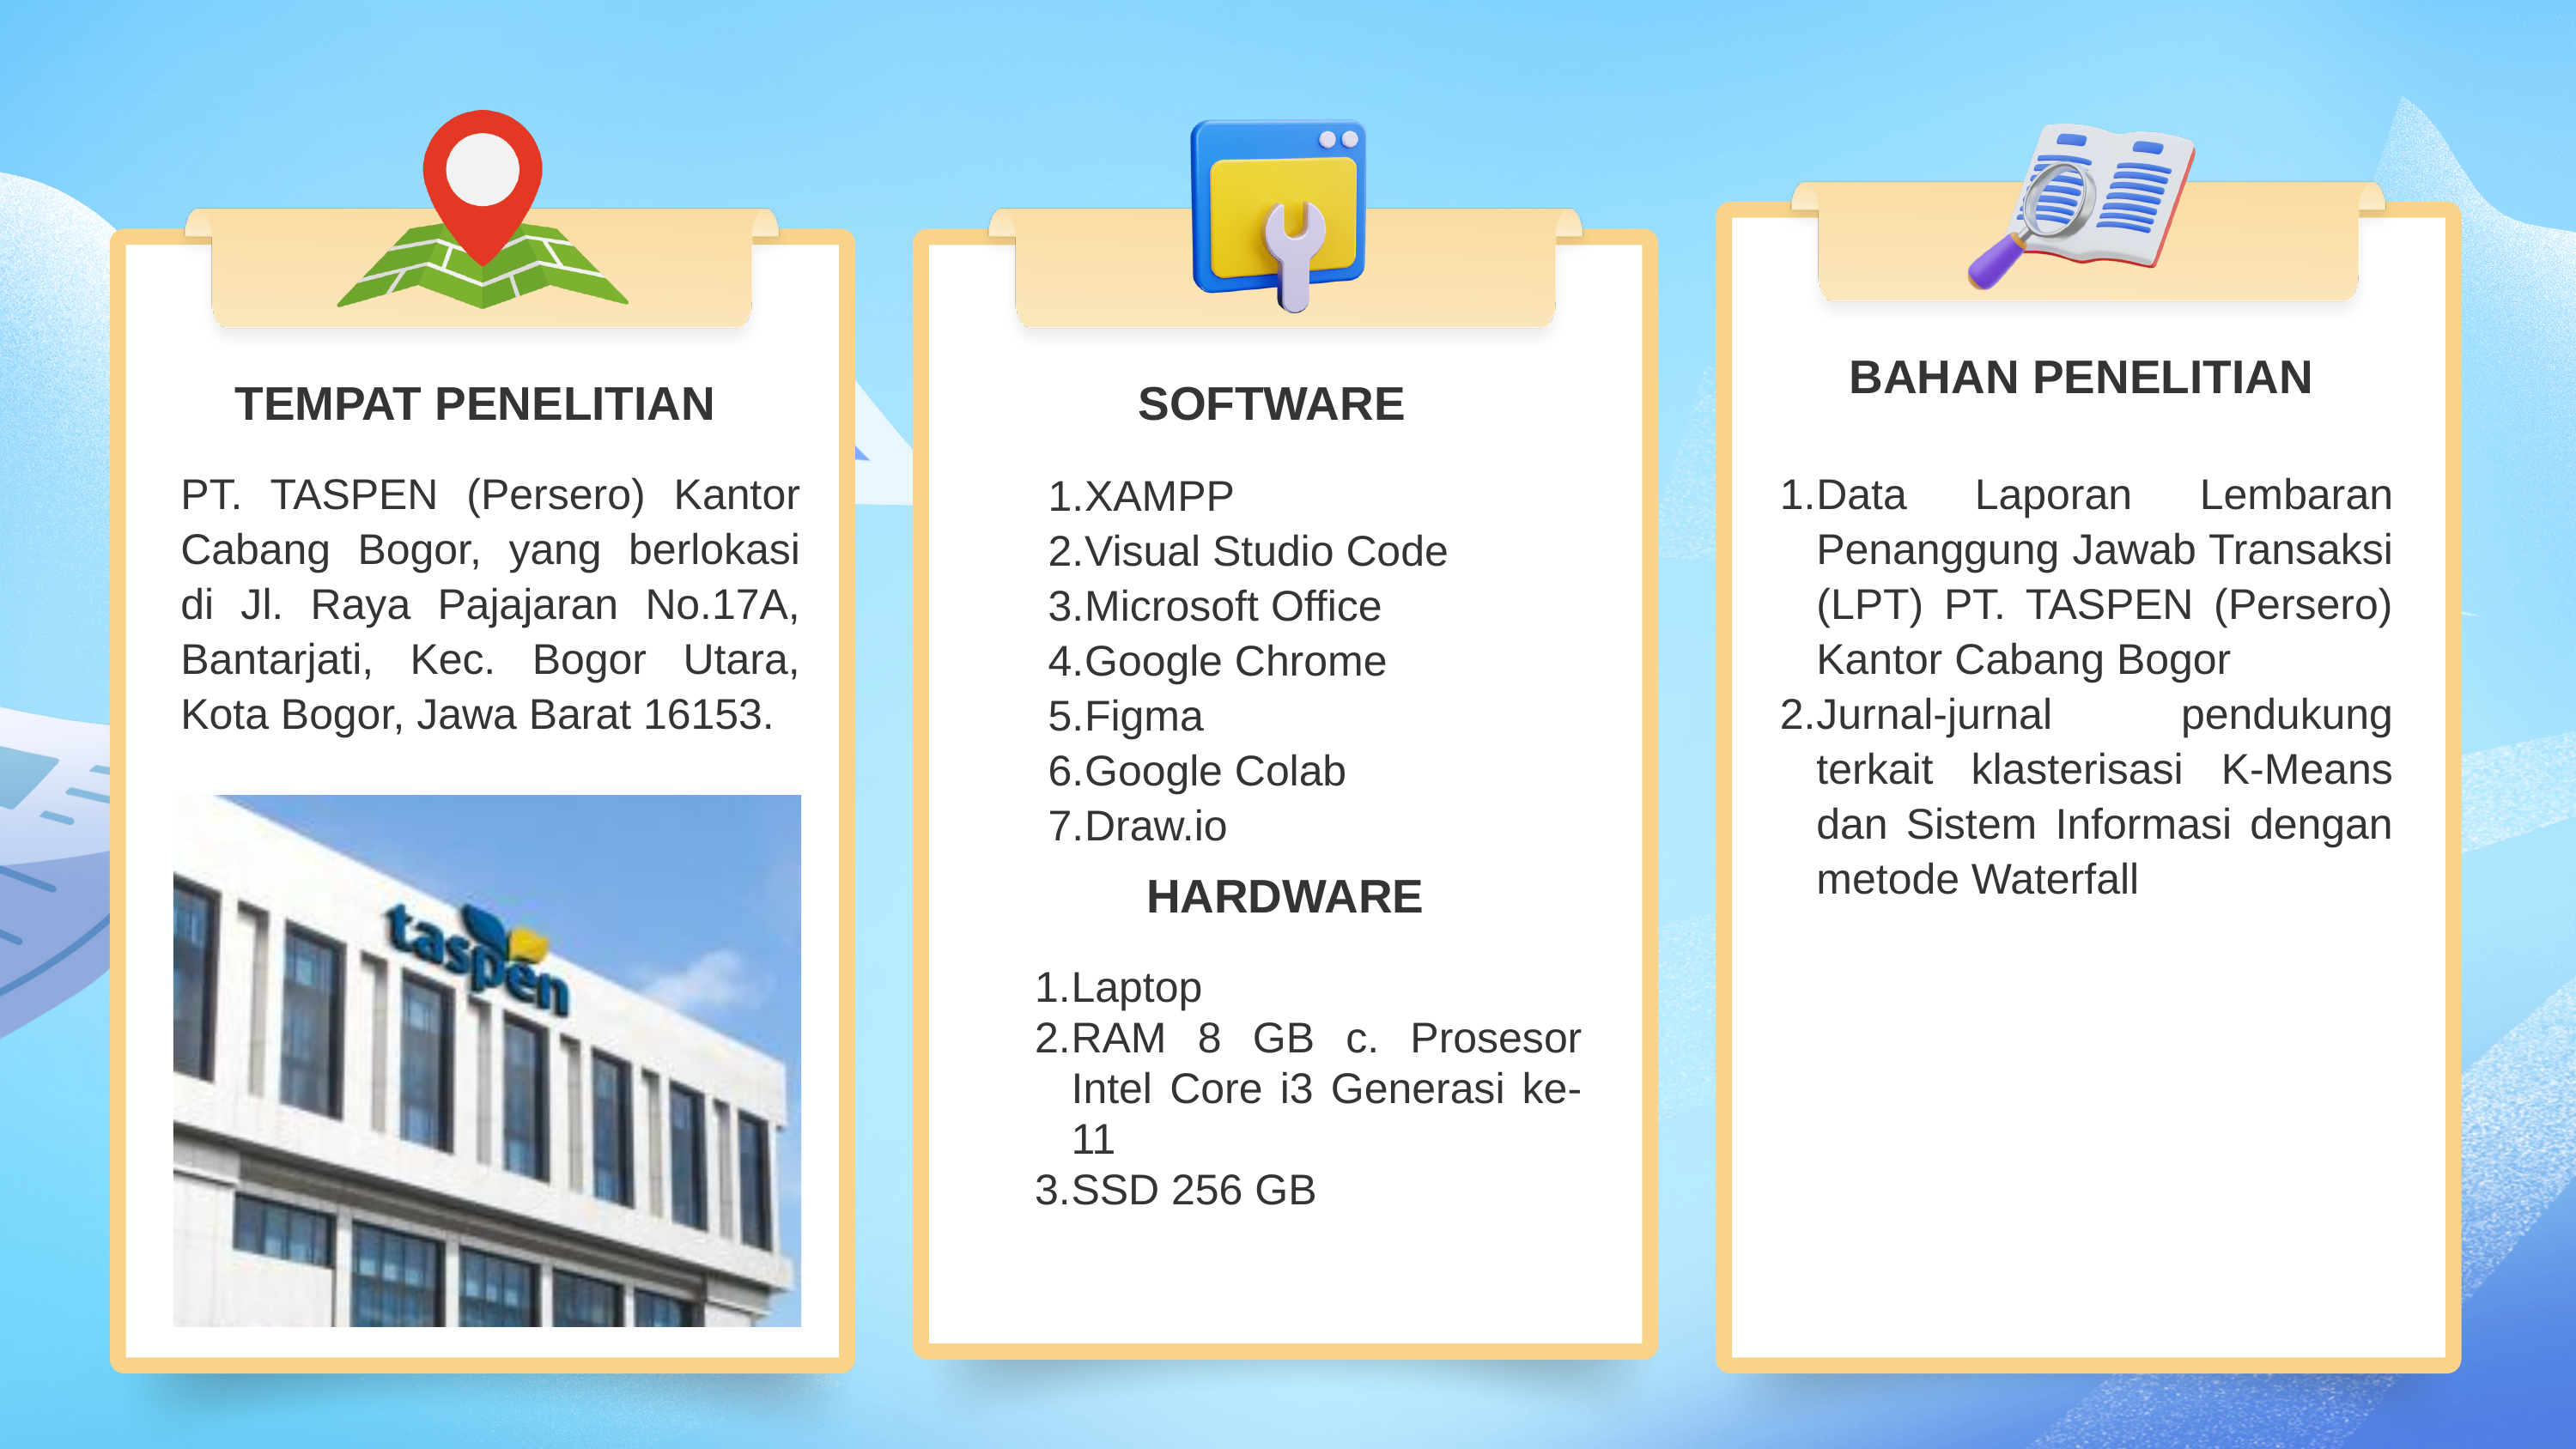

BAHAN PENELITIAN
TEMPAT PENELITIAN
SOFTWARE

PT. TASPEN (Persero) Kantor Cabang Bogor, yang berlokasi di Jl. Raya Pajajaran No.17A, Bantarjati, Kec. Bogor Utara, Kota Bogor, Jawa Barat 16153.
Data Laporan Lembaran Penanggung Jawab Transaksi (LPT) PT. TASPEN (Persero) Kantor Cabang Bogor
Jurnal-jurnal pendukung terkait klasterisasi K-Means dan Sistem Informasi dengan metode Waterfall
XAMPP
Visual Studio Code
Microsoft Office
Google Chrome
Figma
Google Colab
Draw.io

HARDWARE
Laptop
RAM 8 GB c. Prosesor Intel Core i3 Generasi ke-11
SSD 256 GB